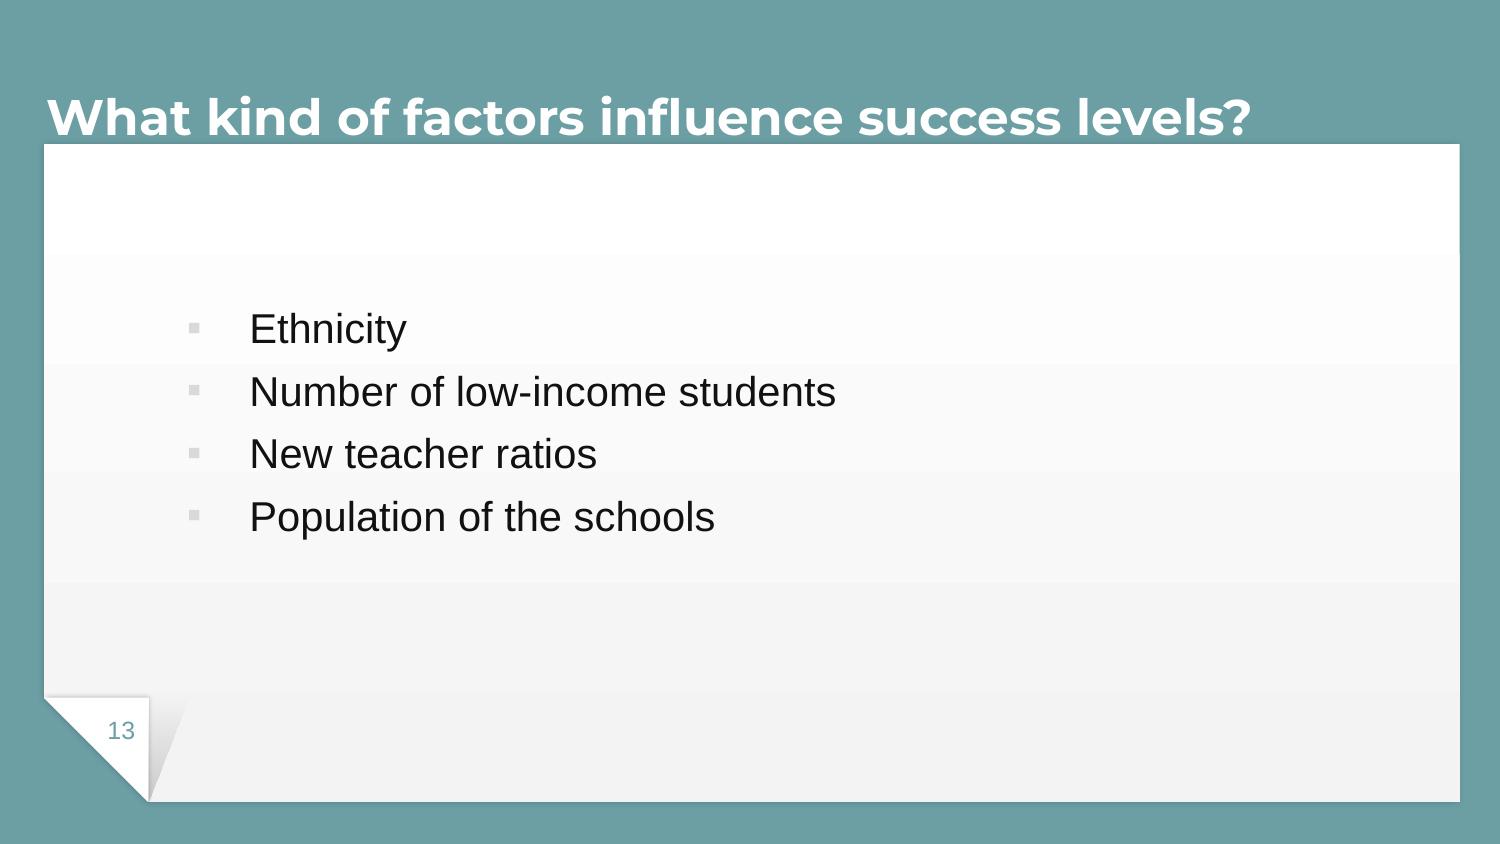

# What kind of factors influence success levels?
Ethnicity
Number of low-income students
New teacher ratios
Population of the schools
13